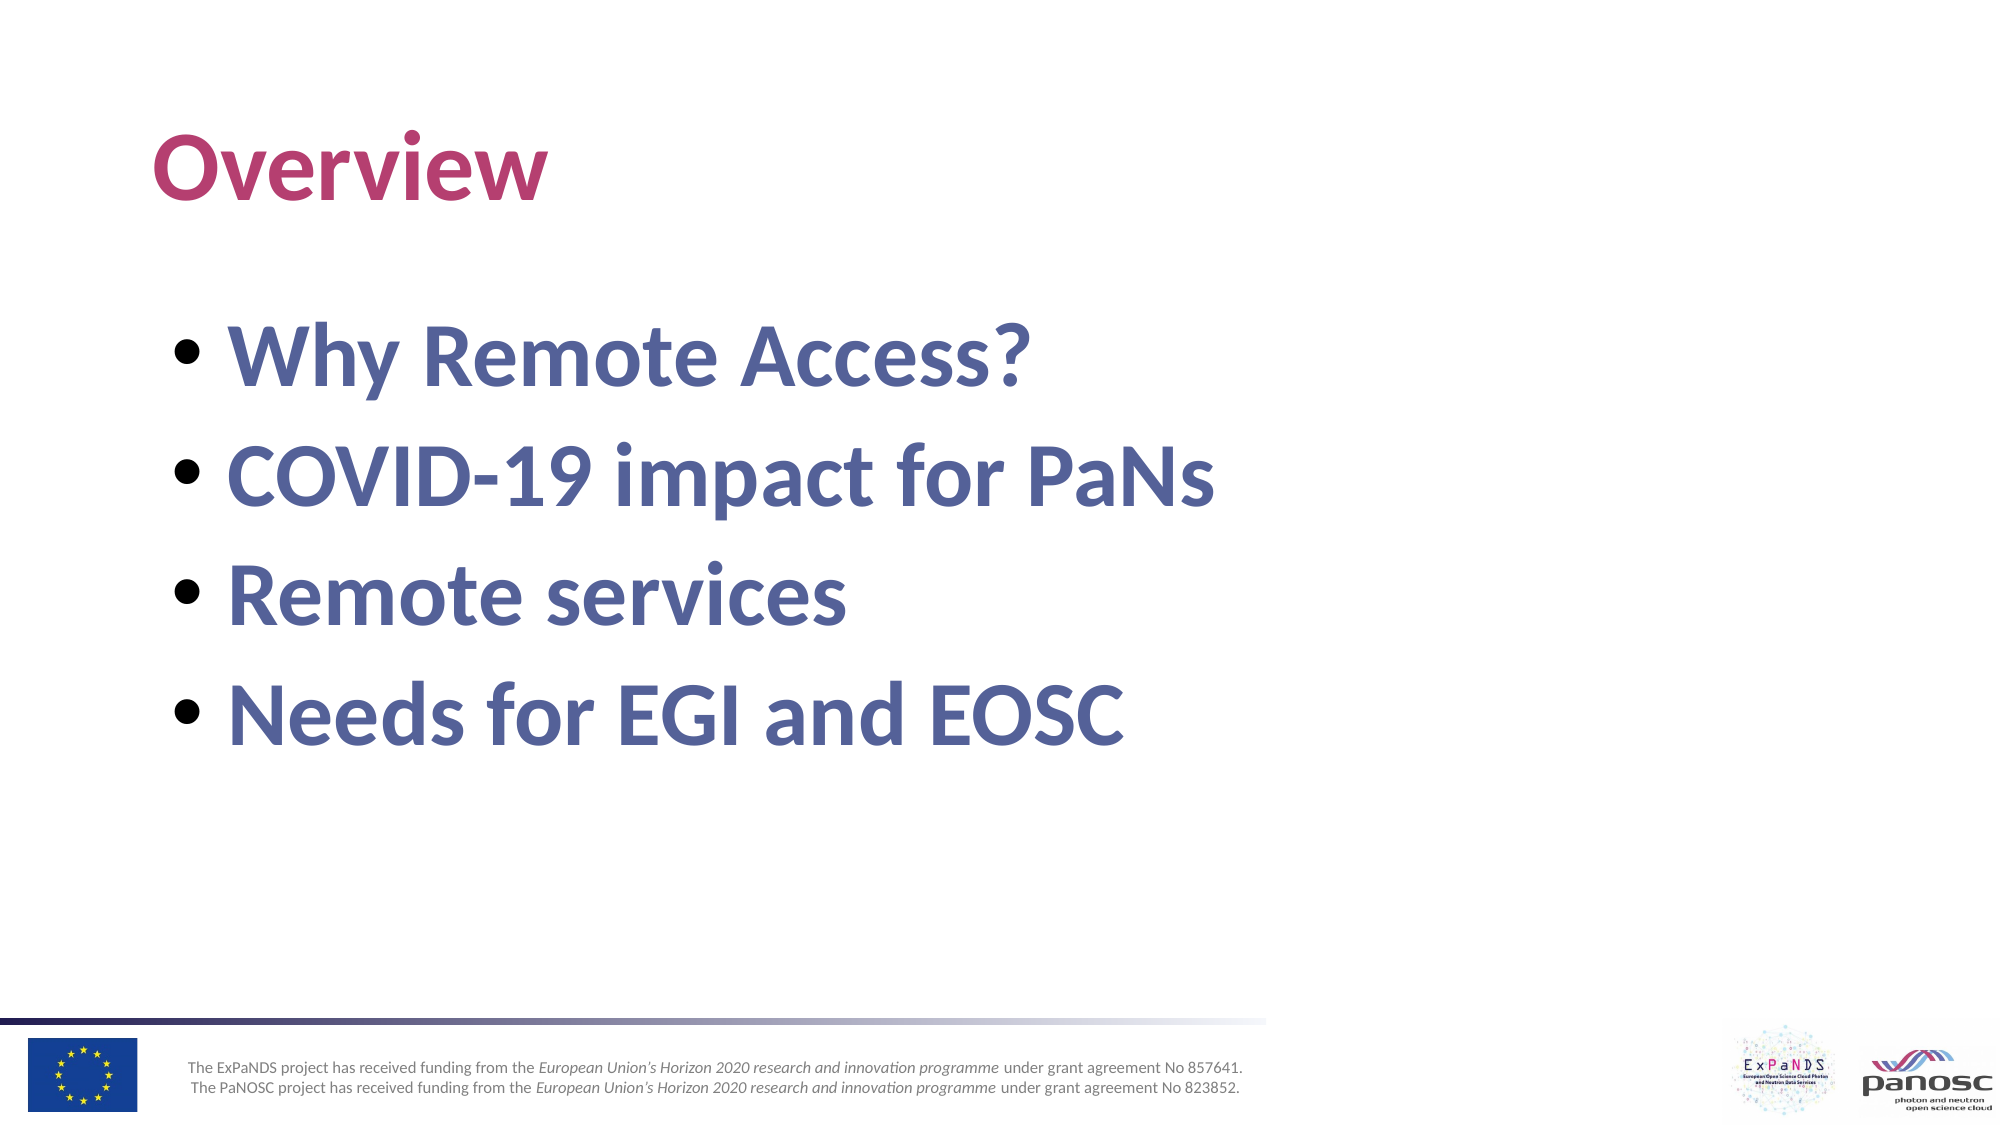

# Overview
Why Remote Access?
COVID-19 impact for PaNs
Remote services
Needs for EGI and EOSC